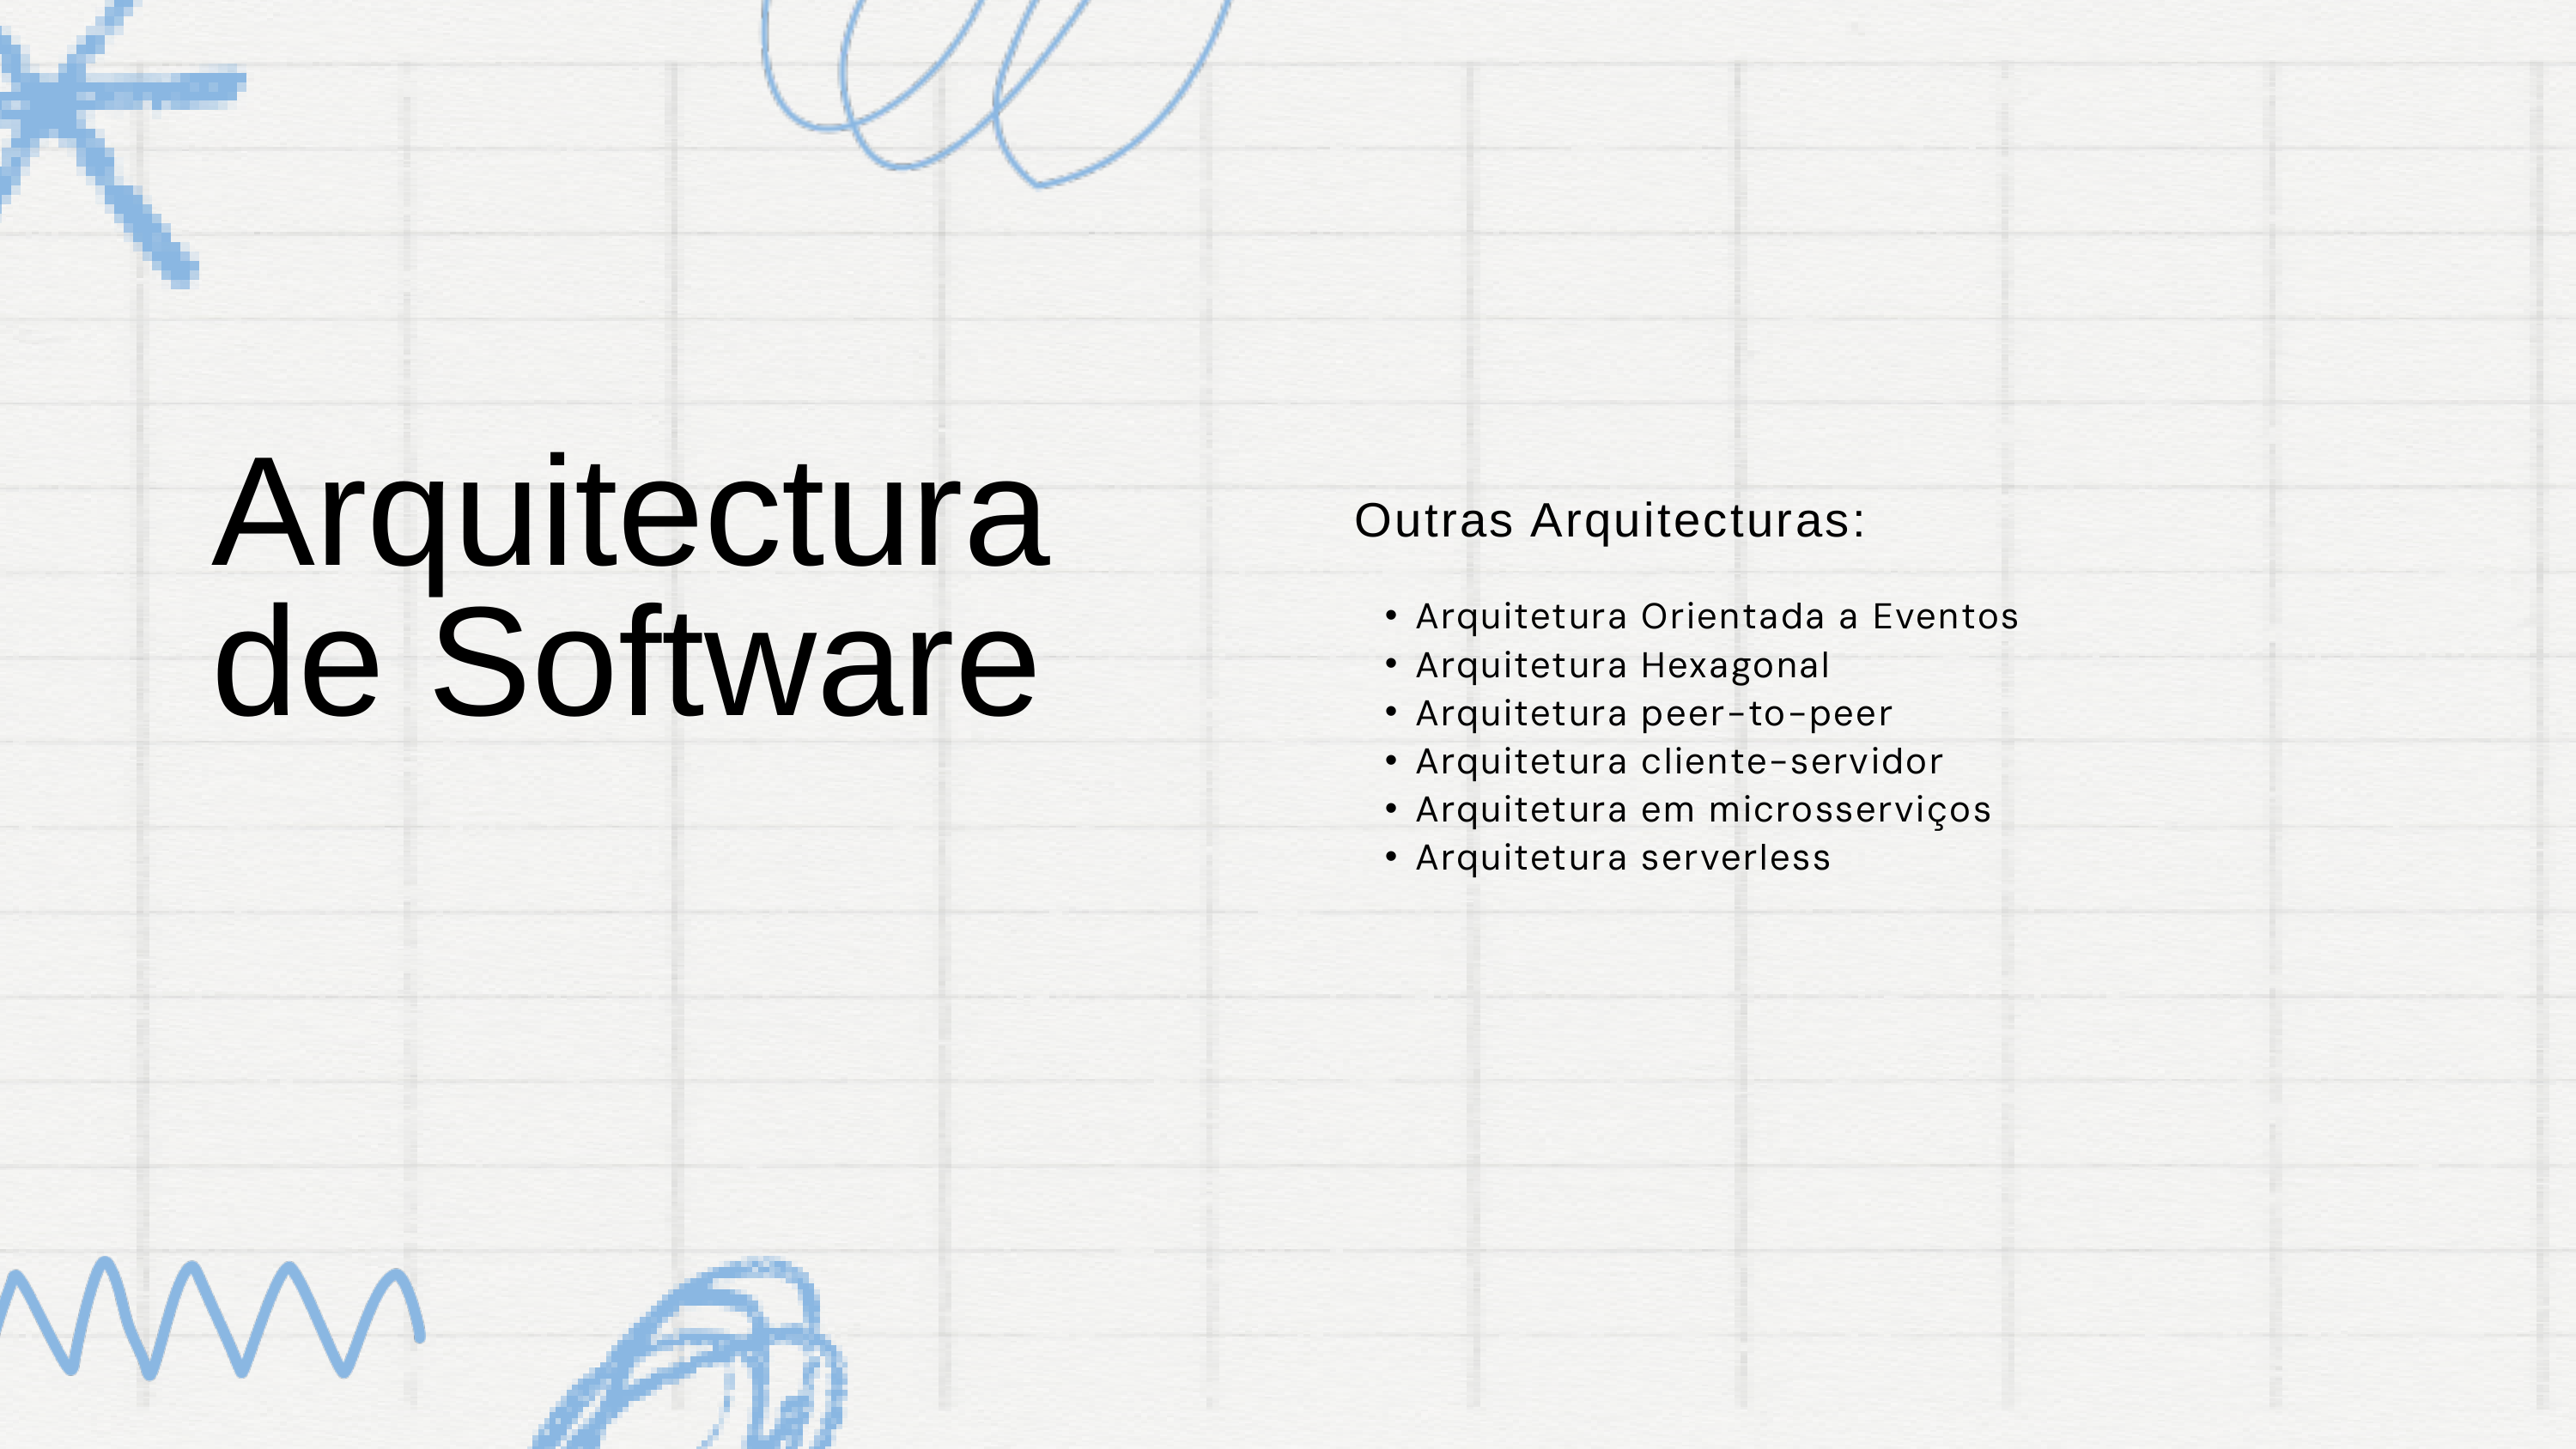

Arquitectura de Software
Outras Arquitecturas:

Arquitetura Orientada a Eventos
Arquitetura Hexagonal
Arquitetura peer-to-peer
Arquitetura cliente-servidor
Arquitetura em microsserviços
Arquitetura serverless